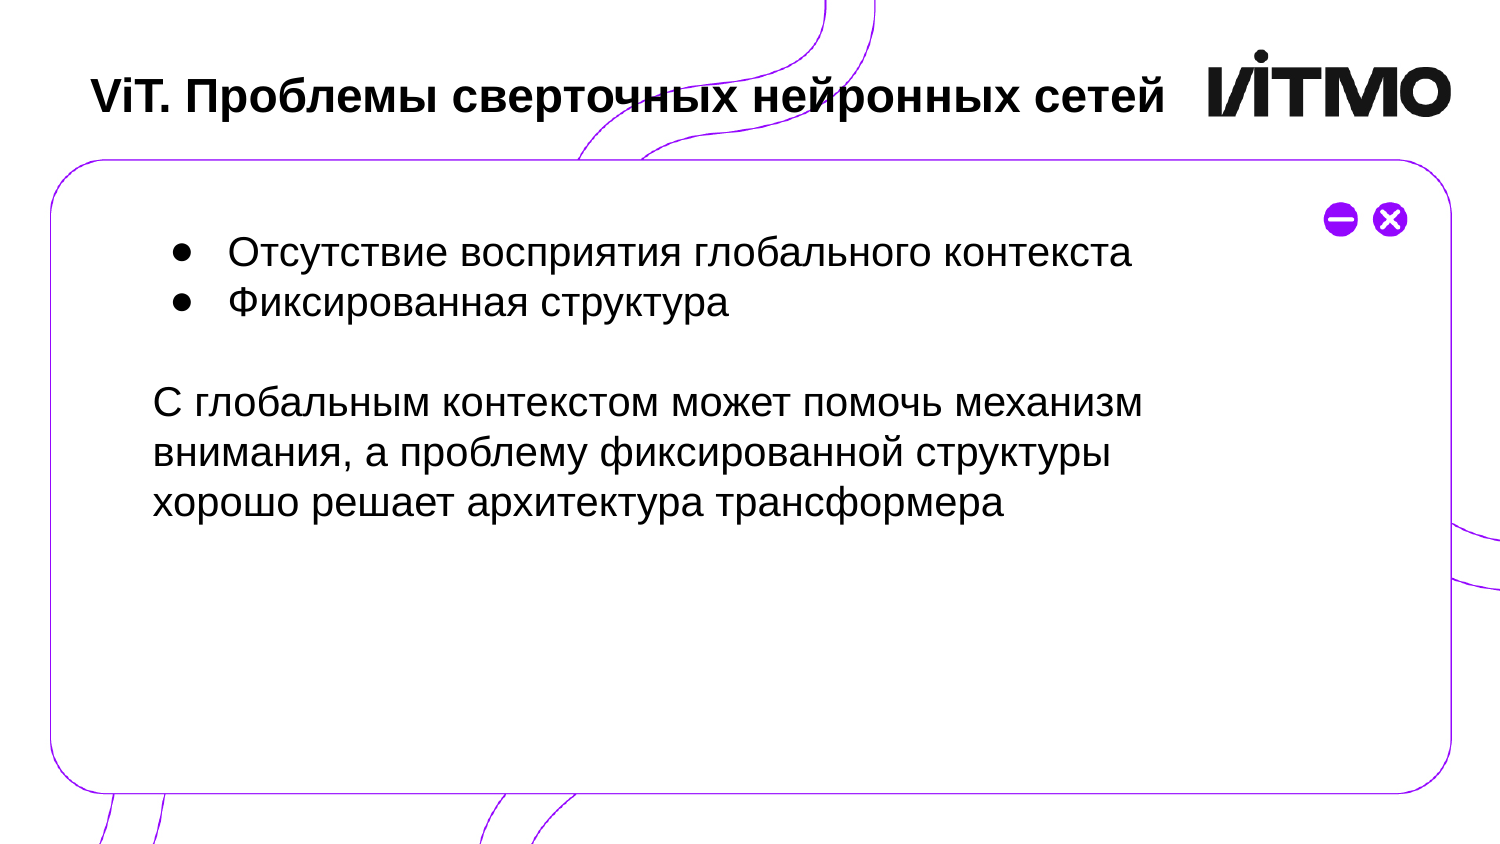

# ViT. Проблемы сверточных нейронных сетей
Отсутствие восприятия глобального контекста
Фиксированная структура

C глобальным контекстом может помочь механизм внимания, а проблему фиксированной структуры хорошо решает архитектура трансформера